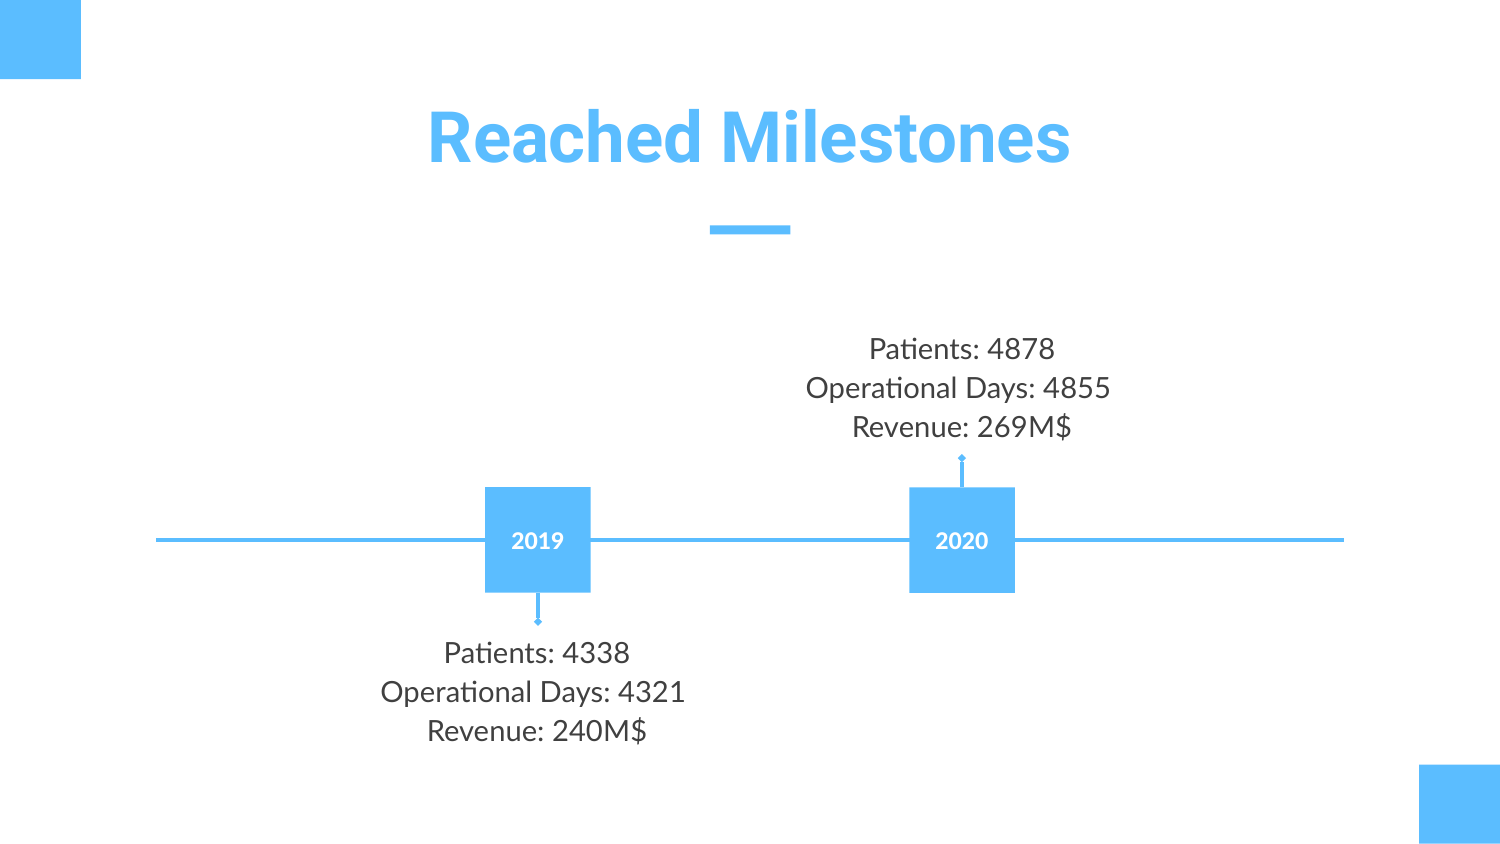

# Reached Milestones

Patients: 4878
Operational Days: 4855
Revenue: 269M$

2019
2020
Patients: 4338
Operational Days: 4321
Revenue: 240M$